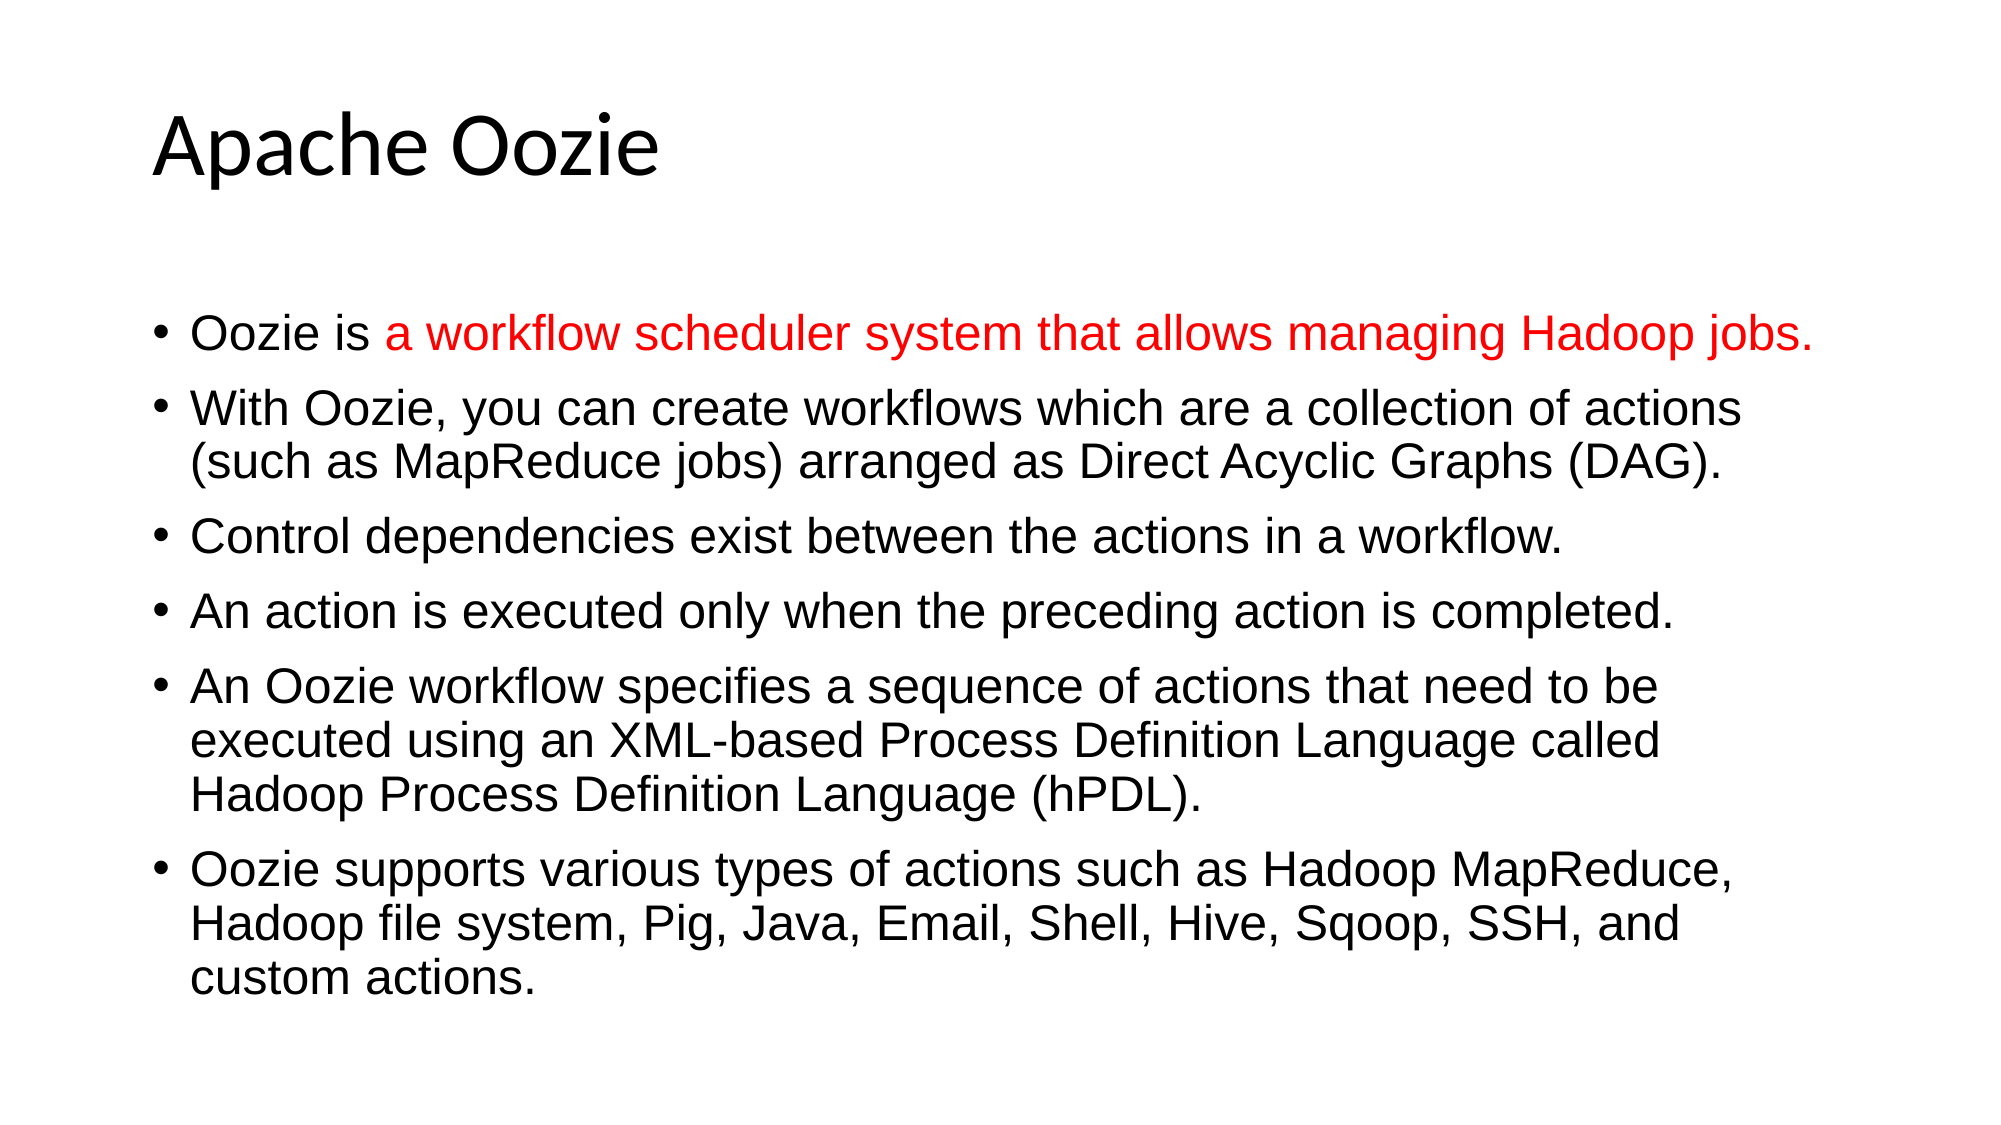

# Apache Oozie
Oozie is a workflow scheduler system that allows managing Hadoop jobs.
With Oozie, you can create workflows which are a collection of actions (such as MapReduce jobs) arranged as Direct Acyclic Graphs (DAG).
Control dependencies exist between the actions in a workflow.
An action is executed only when the preceding action is completed.
An Oozie workflow specifies a sequence of actions that need to be executed using an XML-based Process Definition Language called Hadoop Process Definition Language (hPDL).
Oozie supports various types of actions such as Hadoop MapReduce, Hadoop file system, Pig, Java, Email, Shell, Hive, Sqoop, SSH, and custom actions.